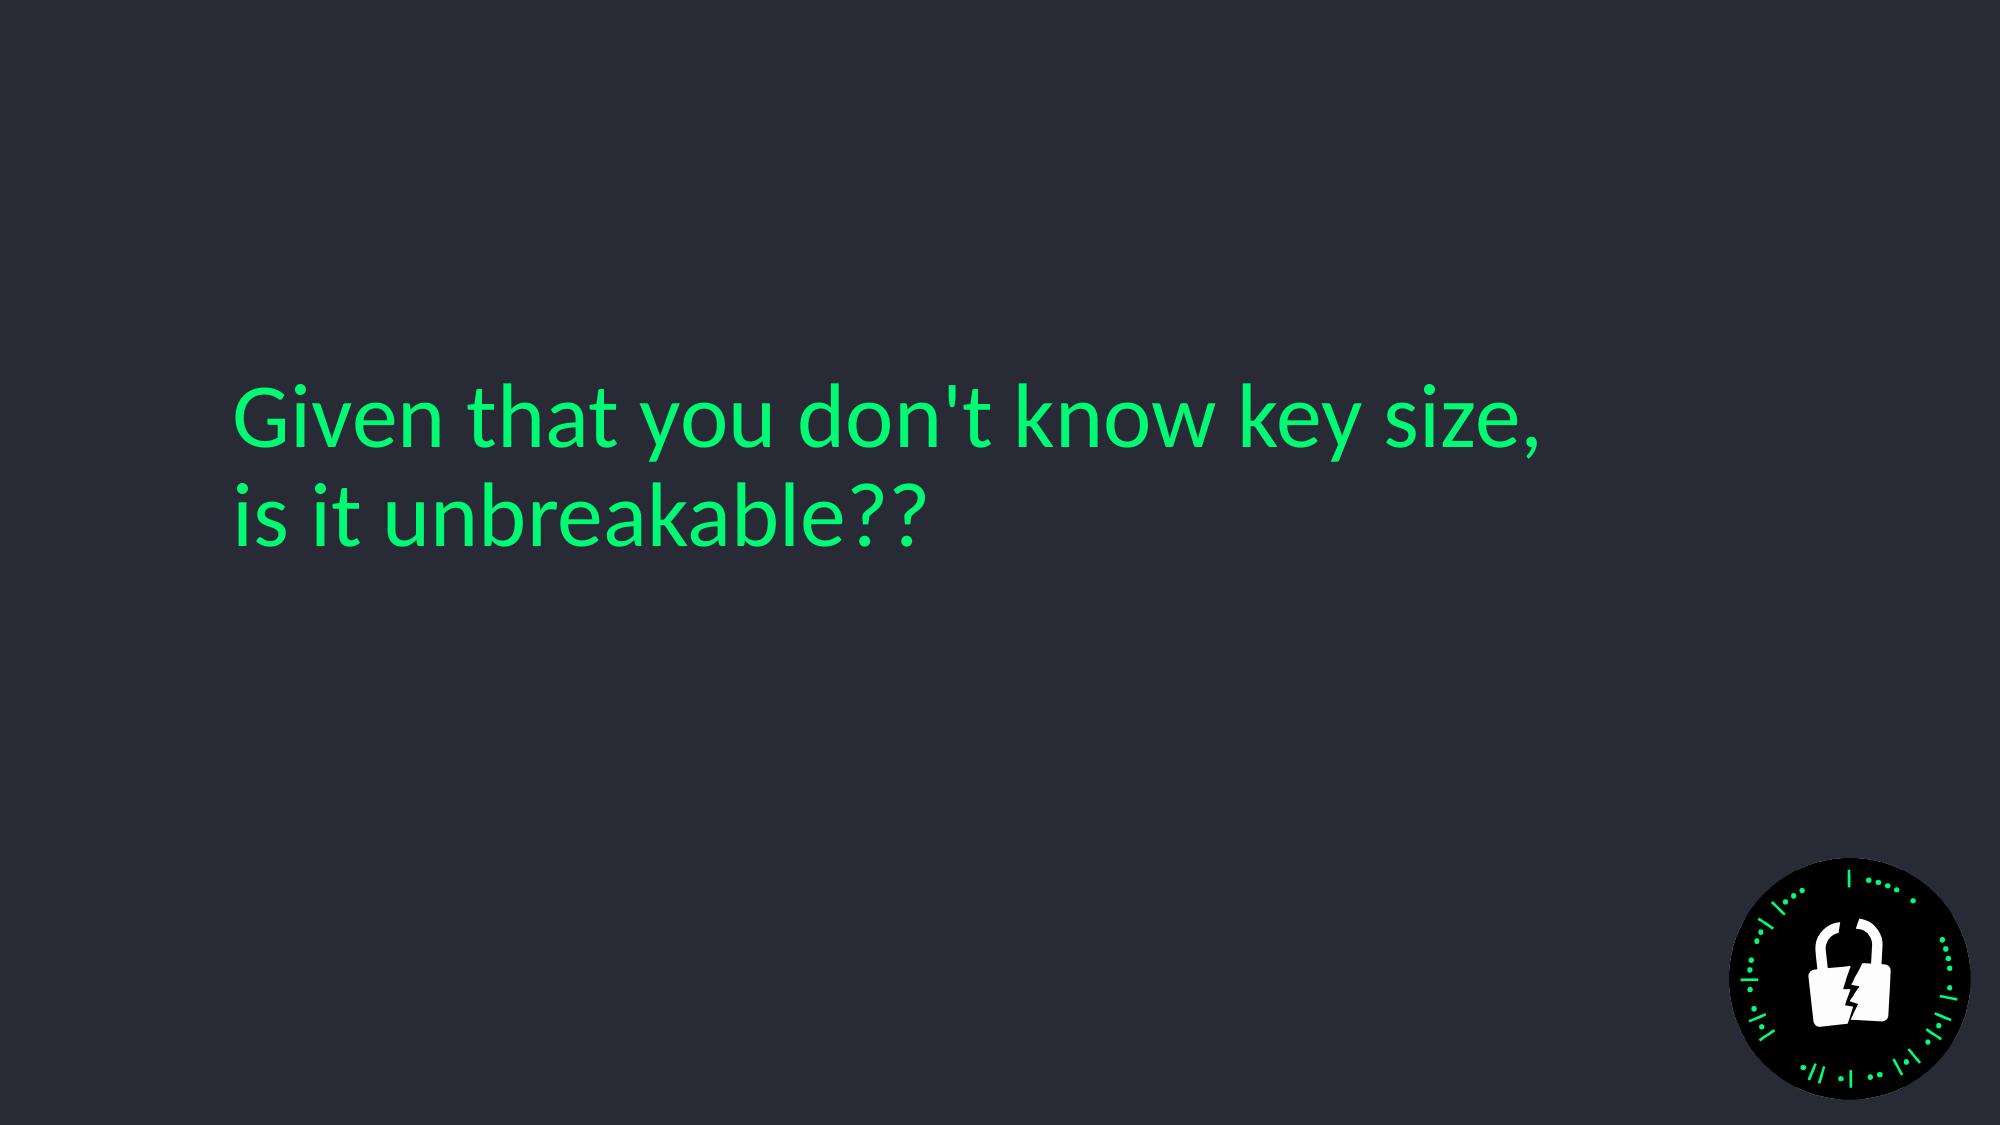

# Given that you don't know key size, is it unbreakable??